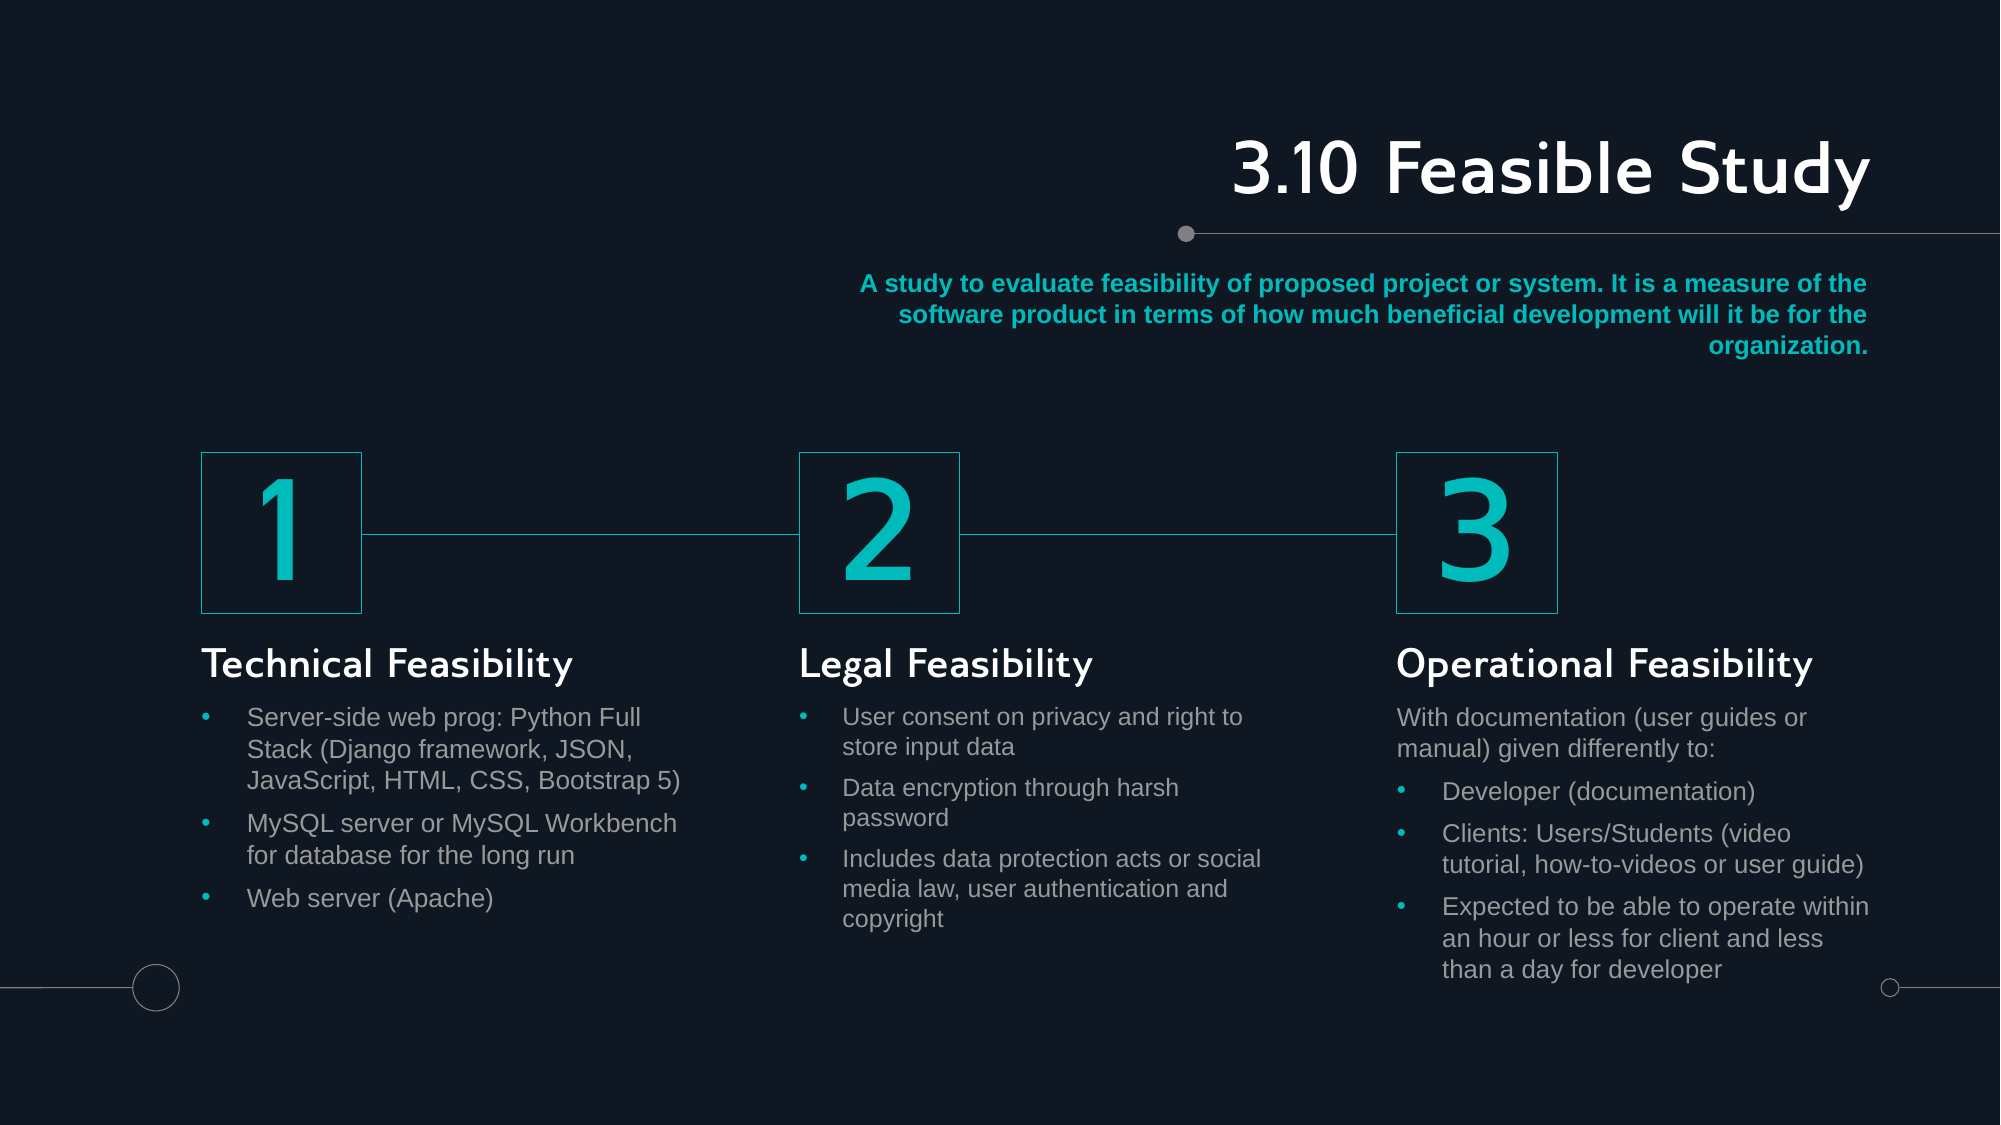

# 3.10 Feasible Study
A study to evaluate feasibility of proposed project or system. It is a measure of the software product in terms of how much beneficial development will it be for the organization.
1
2
3
Technical Feasibility
Legal Feasibility
Operational Feasibility
With documentation (user guides or manual) given differently to:
Developer (documentation)
Clients: Users/Students (video tutorial, how-to-videos or user guide)
Expected to be able to operate within an hour or less for client and less than a day for developer

Server-side web prog: Python Full Stack (Django framework, JSON, JavaScript, HTML, CSS, Bootstrap 5)
MySQL server or MySQL Workbench for database for the long run
Web server (Apache)

User consent on privacy and right to store input data
Data encryption through harsh password
Includes data protection acts or social media law, user authentication and copyright